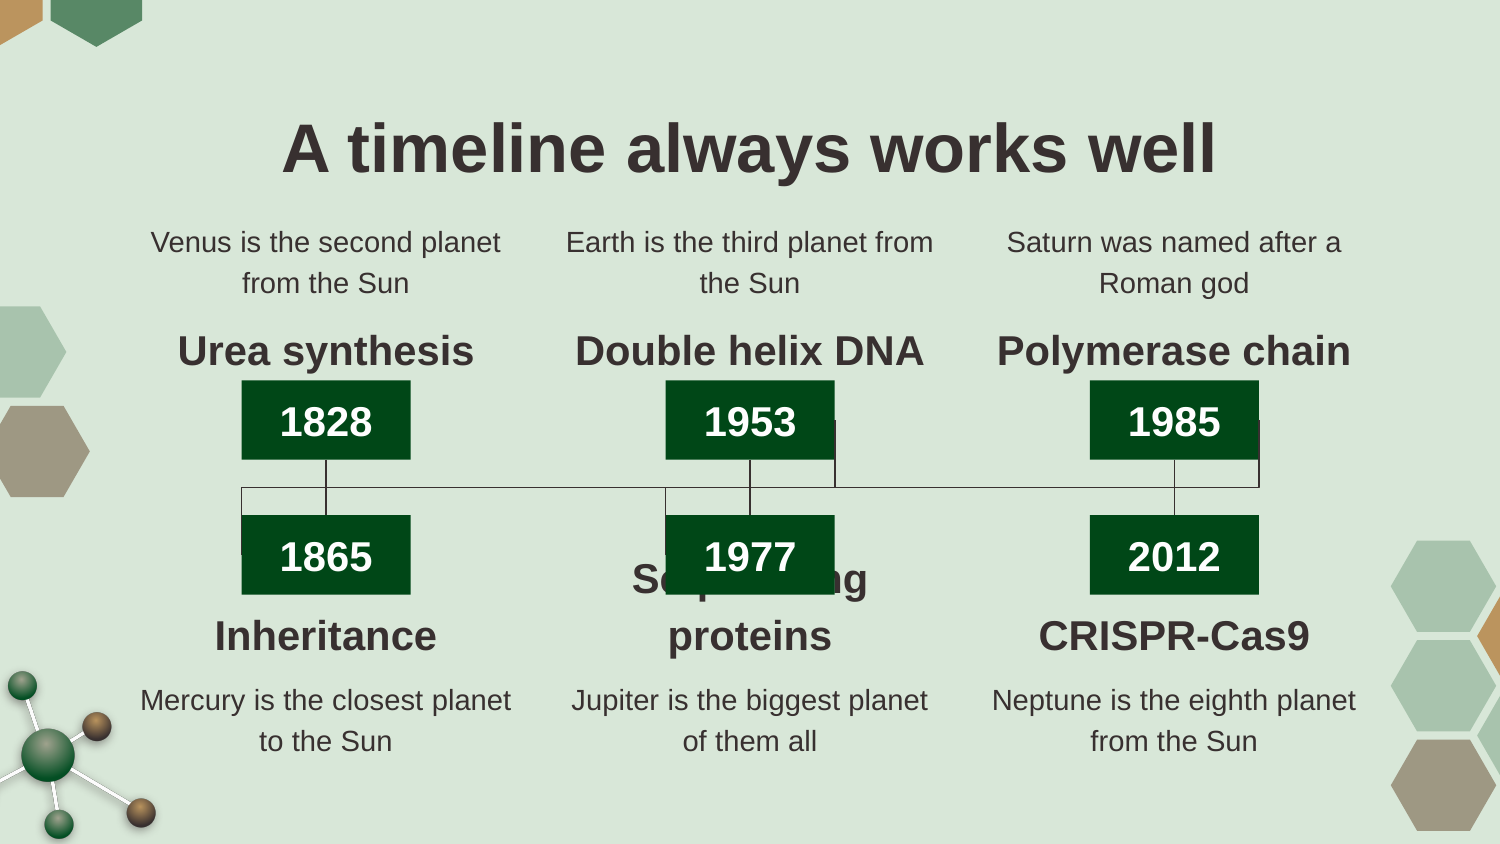

# A timeline always works well
Venus is the second planet from the Sun
Earth is the third planet from the Sun
Saturn was named after a Roman god
Urea synthesis
Double helix DNA
Polymerase chain
1828
1953
1985
1865
1977
2012
Inheritance
Sequencing proteins
CRISPR-Cas9
Mercury is the closest planet to the Sun
Jupiter is the biggest planet of them all
Neptune is the eighth planet from the Sun